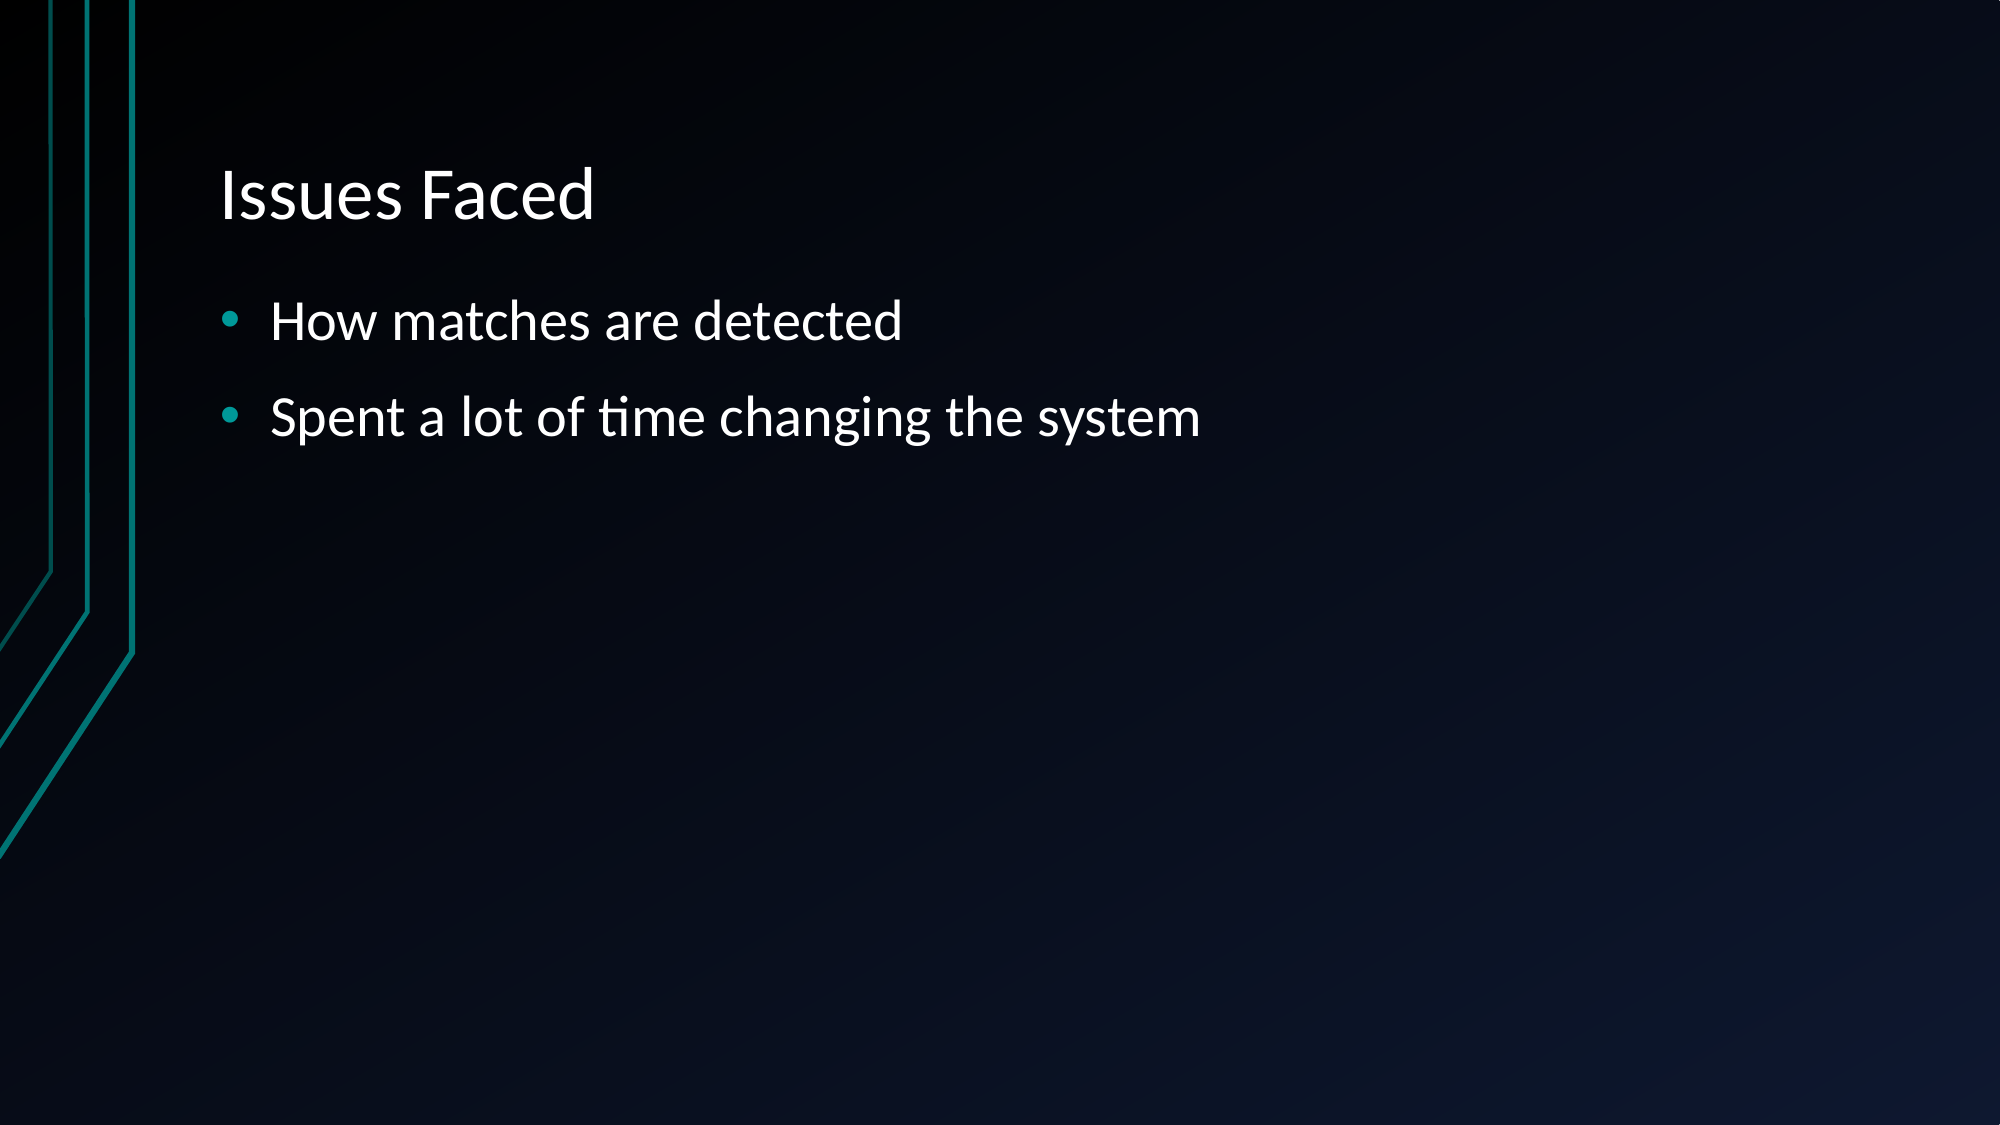

# Issues Faced
How matches are detected
Spent a lot of time changing the system